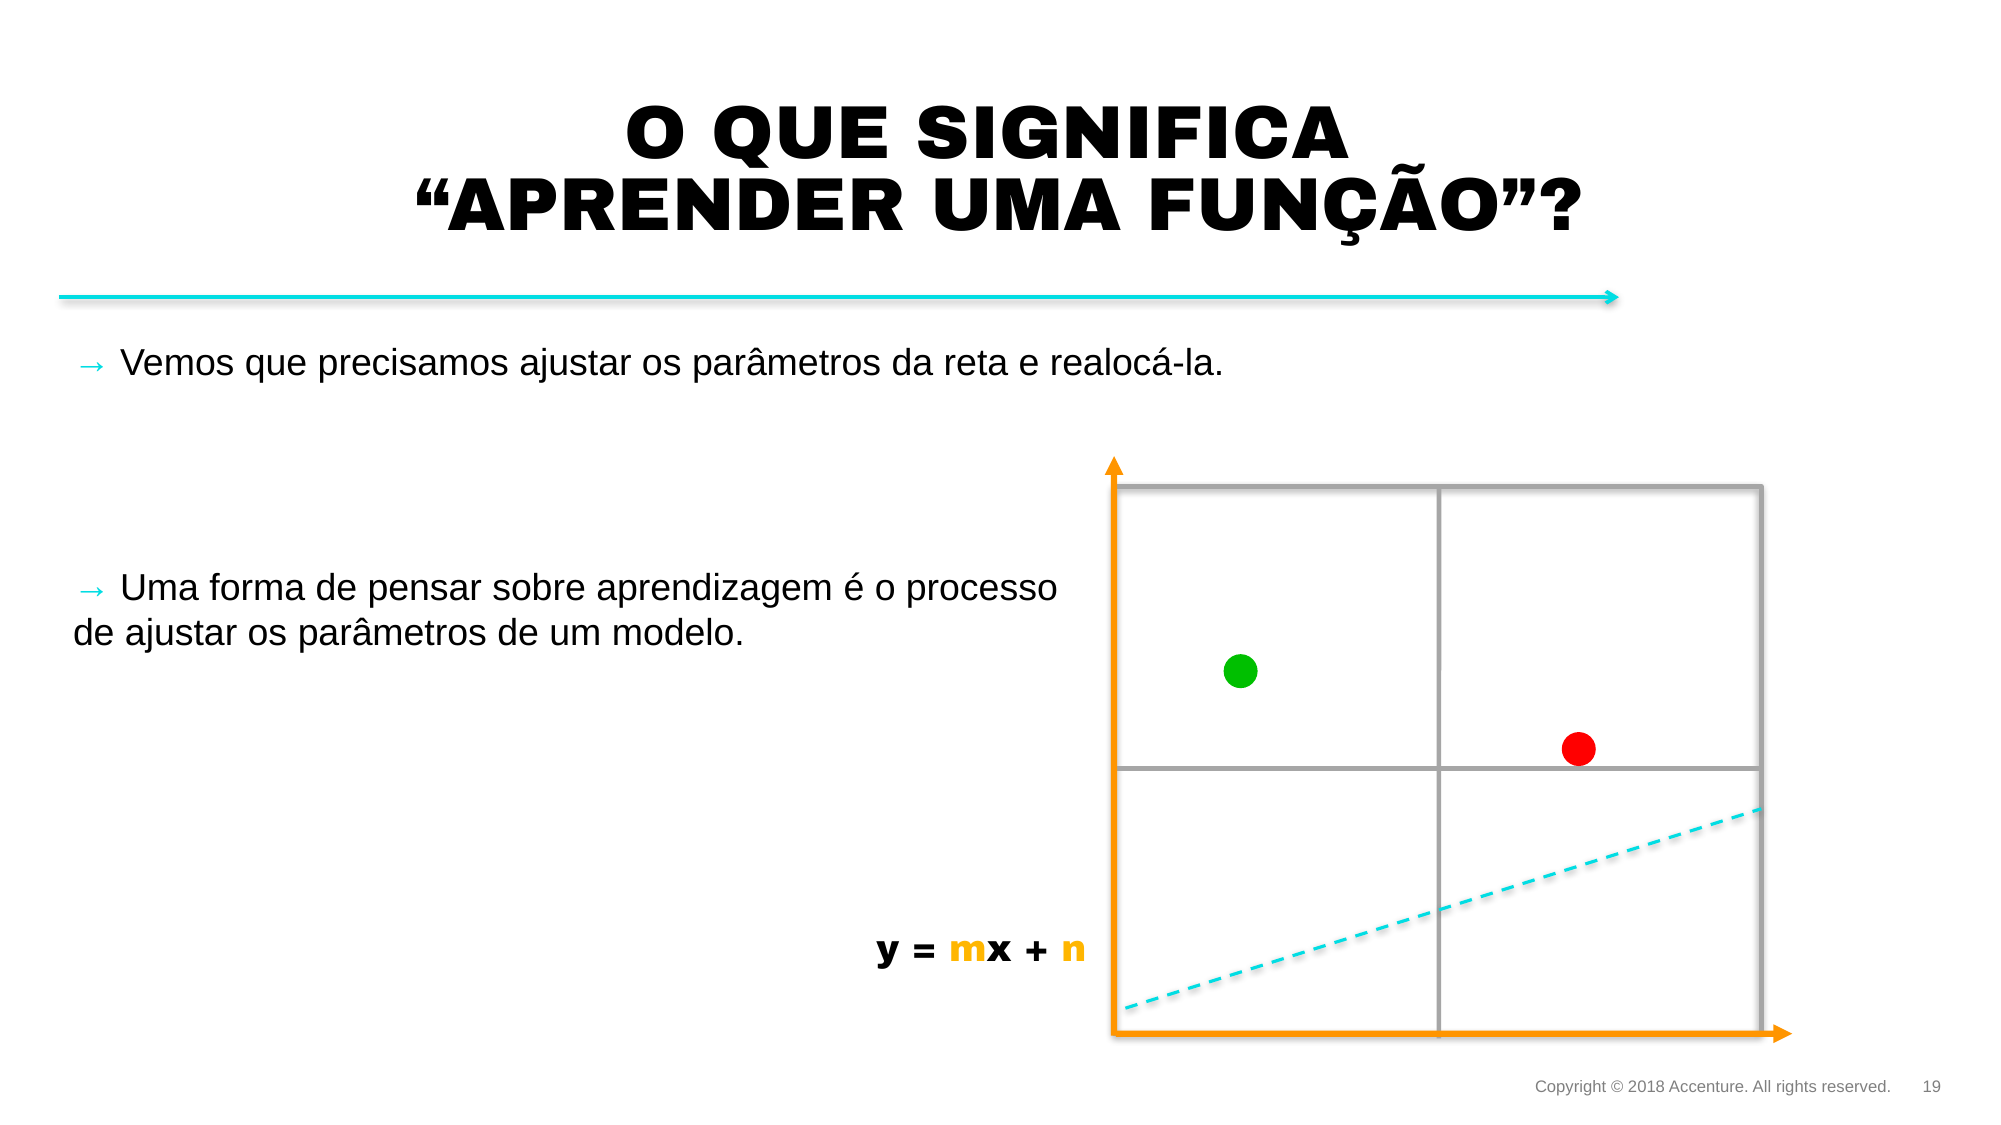

# O que significa “aprender uma função”?
Vemos que precisamos ajustar os parâmetros da reta e realocá-la.

Uma forma de pensar sobre aprendizagem é o processo
de ajustar os parâmetros de um modelo.

y = mx + n

Copyright © 2018 Accenture. All rights reserved.
19